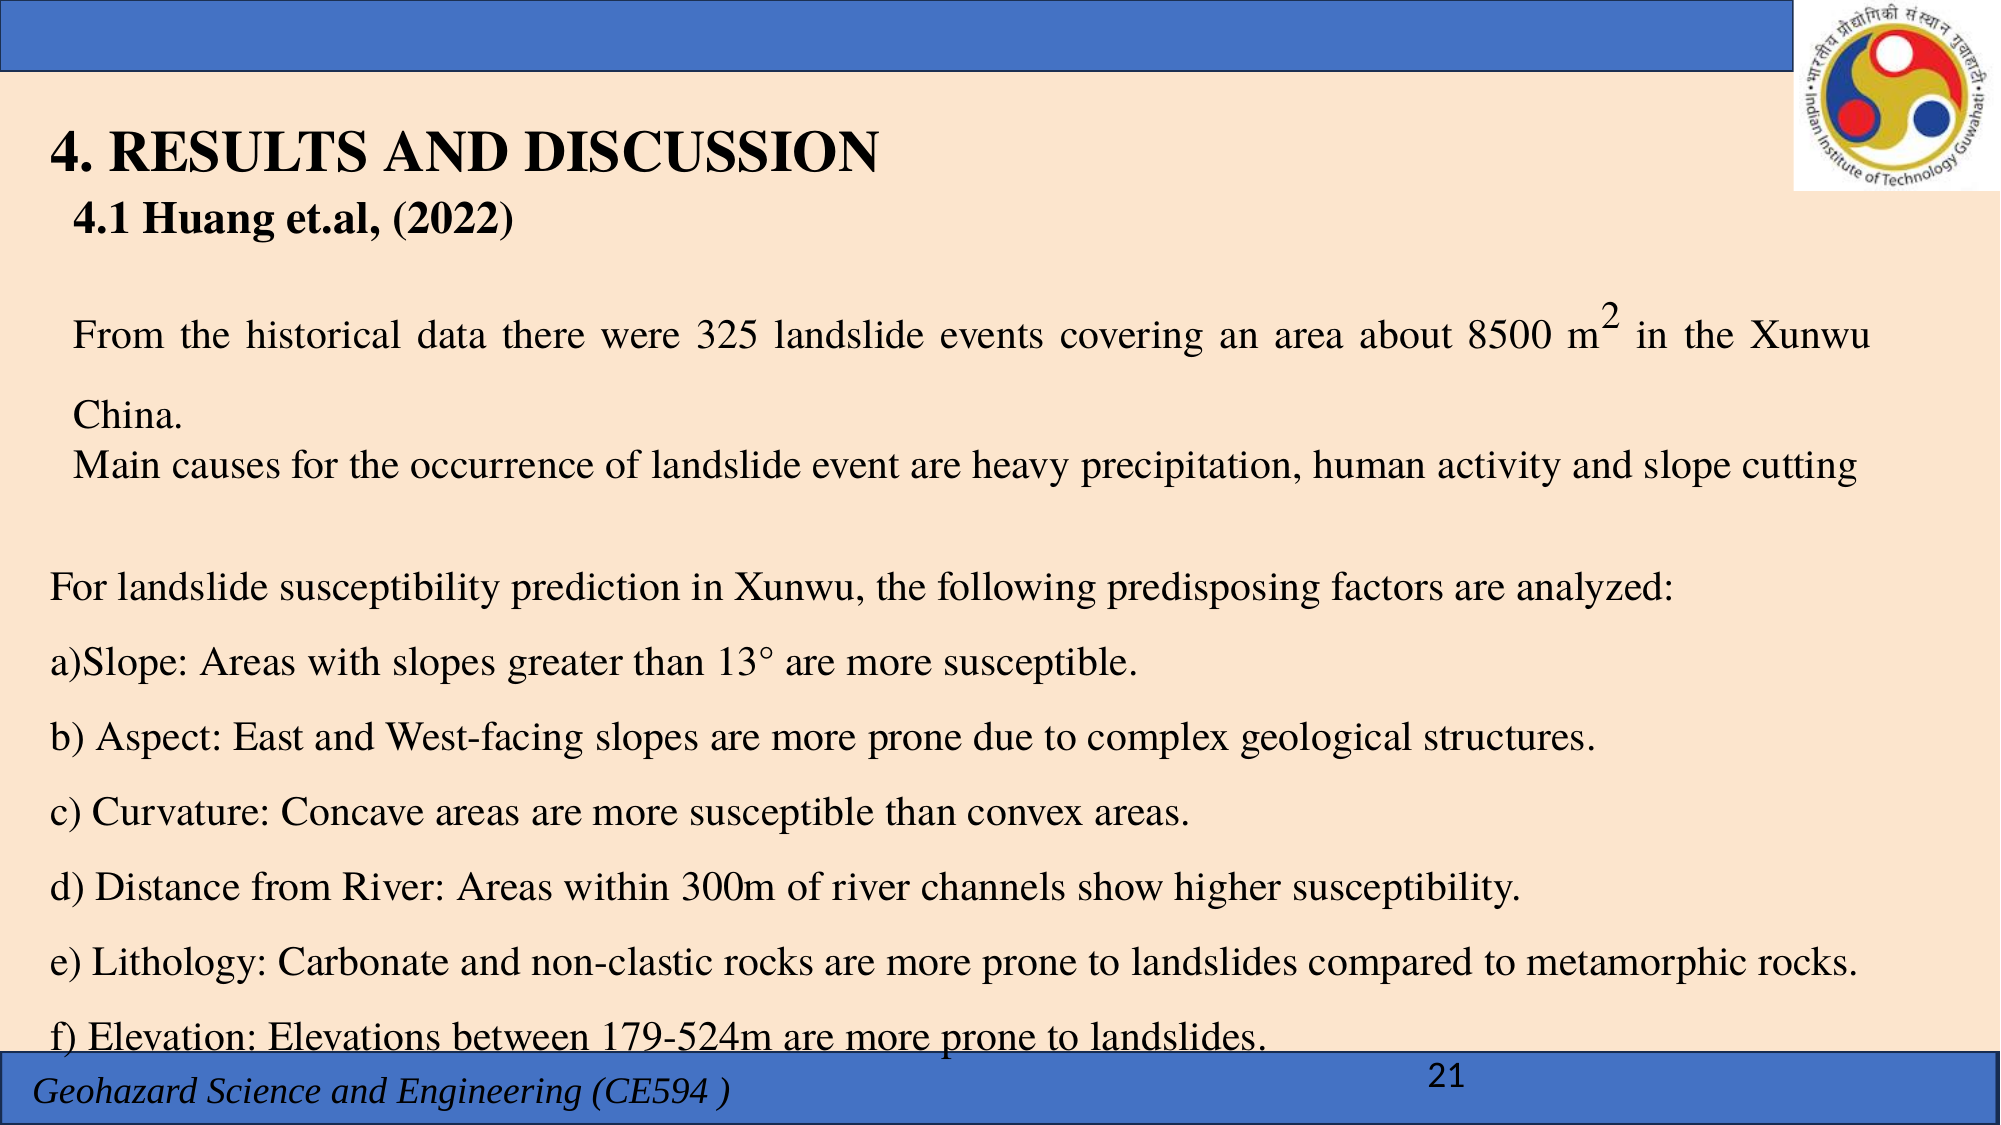

4. RESULTS AND DISCUSSION
4.1 Huang et.al, (2022)
From the historical data there were 325 landslide events covering an area about 8500 m2 in the Xunwu China.
Main causes for the occurrence of landslide event are heavy precipitation, human activity and slope cutting
For landslide susceptibility prediction in Xunwu, the following predisposing factors are analyzed:
a)Slope: Areas with slopes greater than 13° are more susceptible.
b) Aspect: East and West-facing slopes are more prone due to complex geological structures.
c) Curvature: Concave areas are more susceptible than convex areas.
d) Distance from River: Areas within 300m of river channels show higher susceptibility.
e) Lithology: Carbonate and non-clastic rocks are more prone to landslides compared to metamorphic rocks.
f) Elevation: Elevations between 179-524m are more prone to landslides.
21